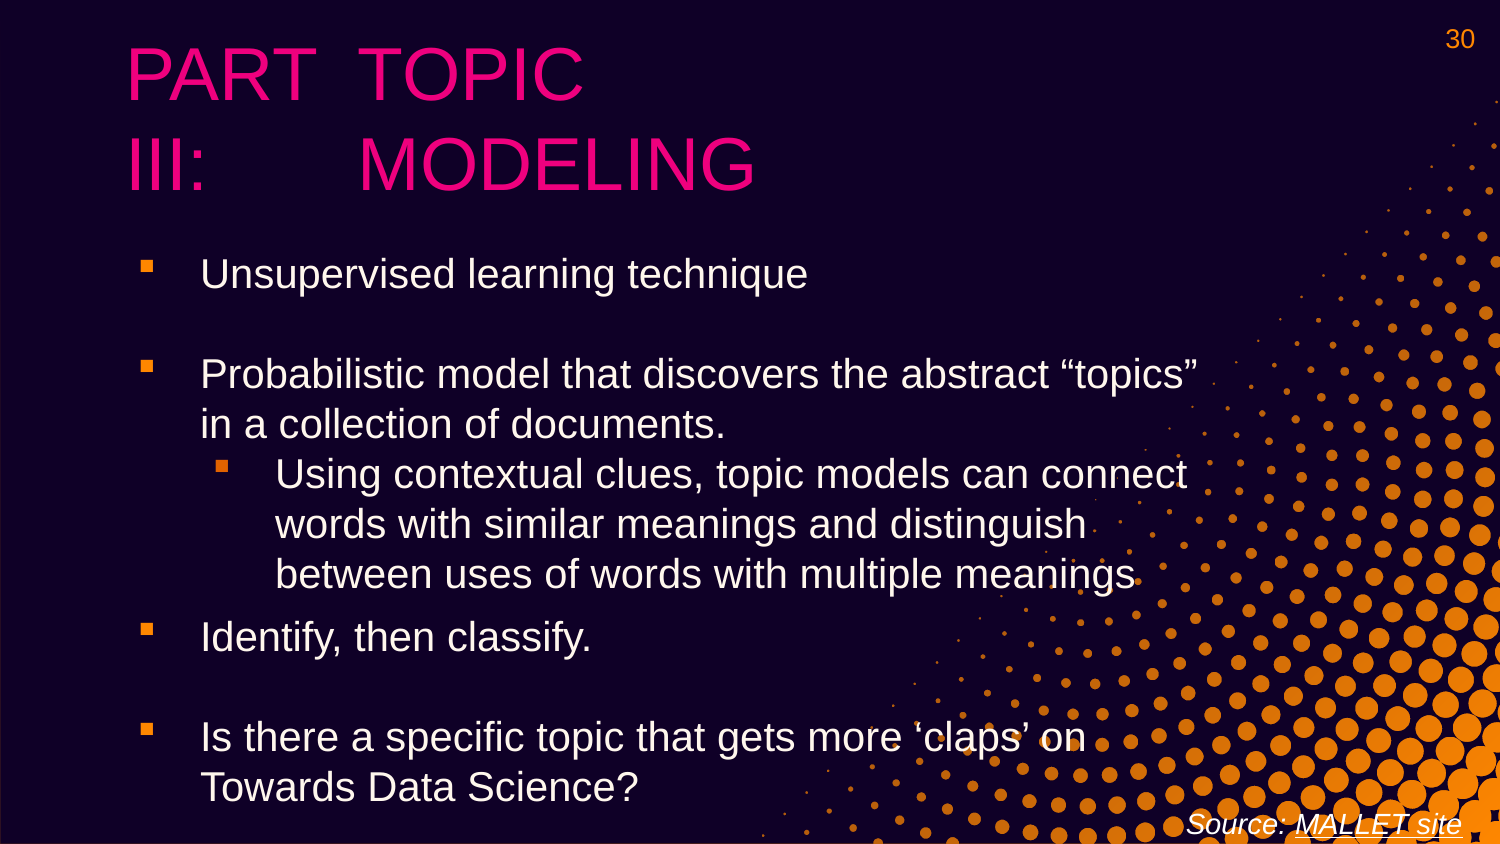

30
# PART III:
TOPIC MODELING
Unsupervised learning technique

Probabilistic model that discovers the abstract “topics” in a collection of documents.
Using contextual clues, topic models can connect words with similar meanings and distinguish between uses of words with multiple meanings
Identify, then classify.

Is there a specific topic that gets more ‘claps’ on Towards Data Science?
Source: MALLET site